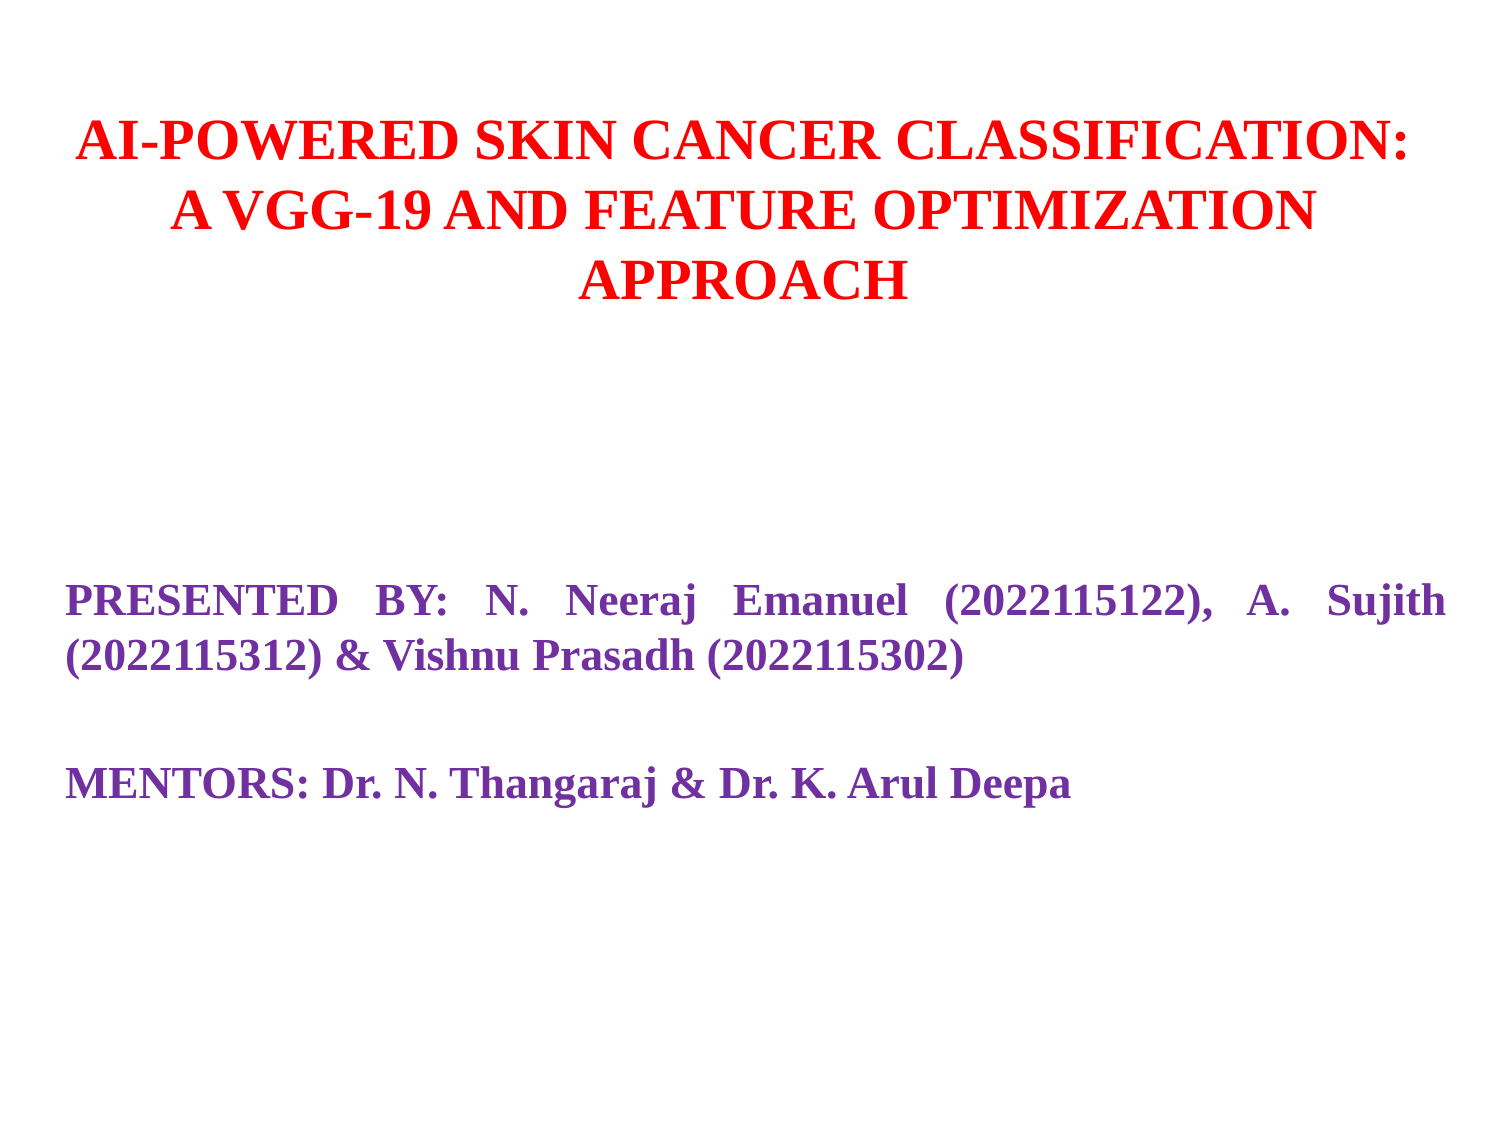

# AI-POWERED SKIN CANCER CLASSIFICATION: A VGG-19 AND FEATURE OPTIMIZATION APPROACH
PRESENTED BY: N. Neeraj Emanuel (2022115122), A. Sujith (2022115312) & Vishnu Prasadh (2022115302)

MENTORS: Dr. N. Thangaraj & Dr. K. Arul Deepa